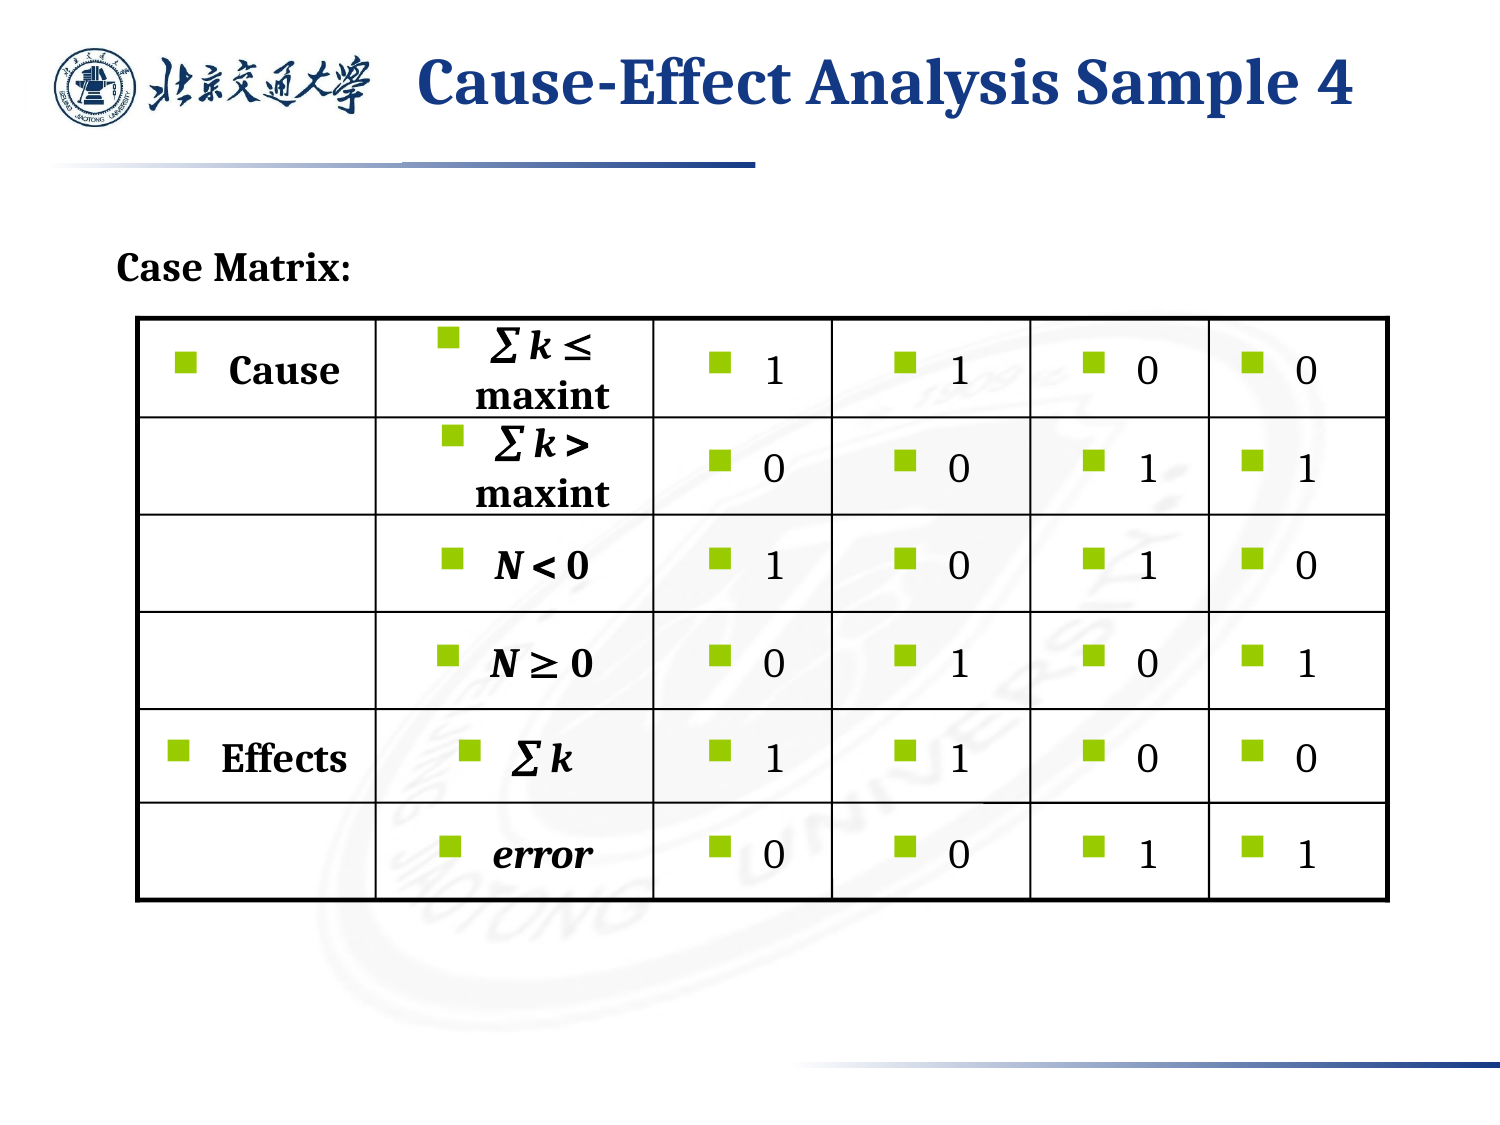

# Cause-Effect Analysis Sample 4
Case Matrix:
Cause

∑ k ≤ maxint

1
1

0

0

∑ k > maxint

0
0
1
1

N < 0

1
0
1
0

N ≥ 0

0
1
0
1
Effects

∑ k

1
1
0
0

error

0
0
1
1